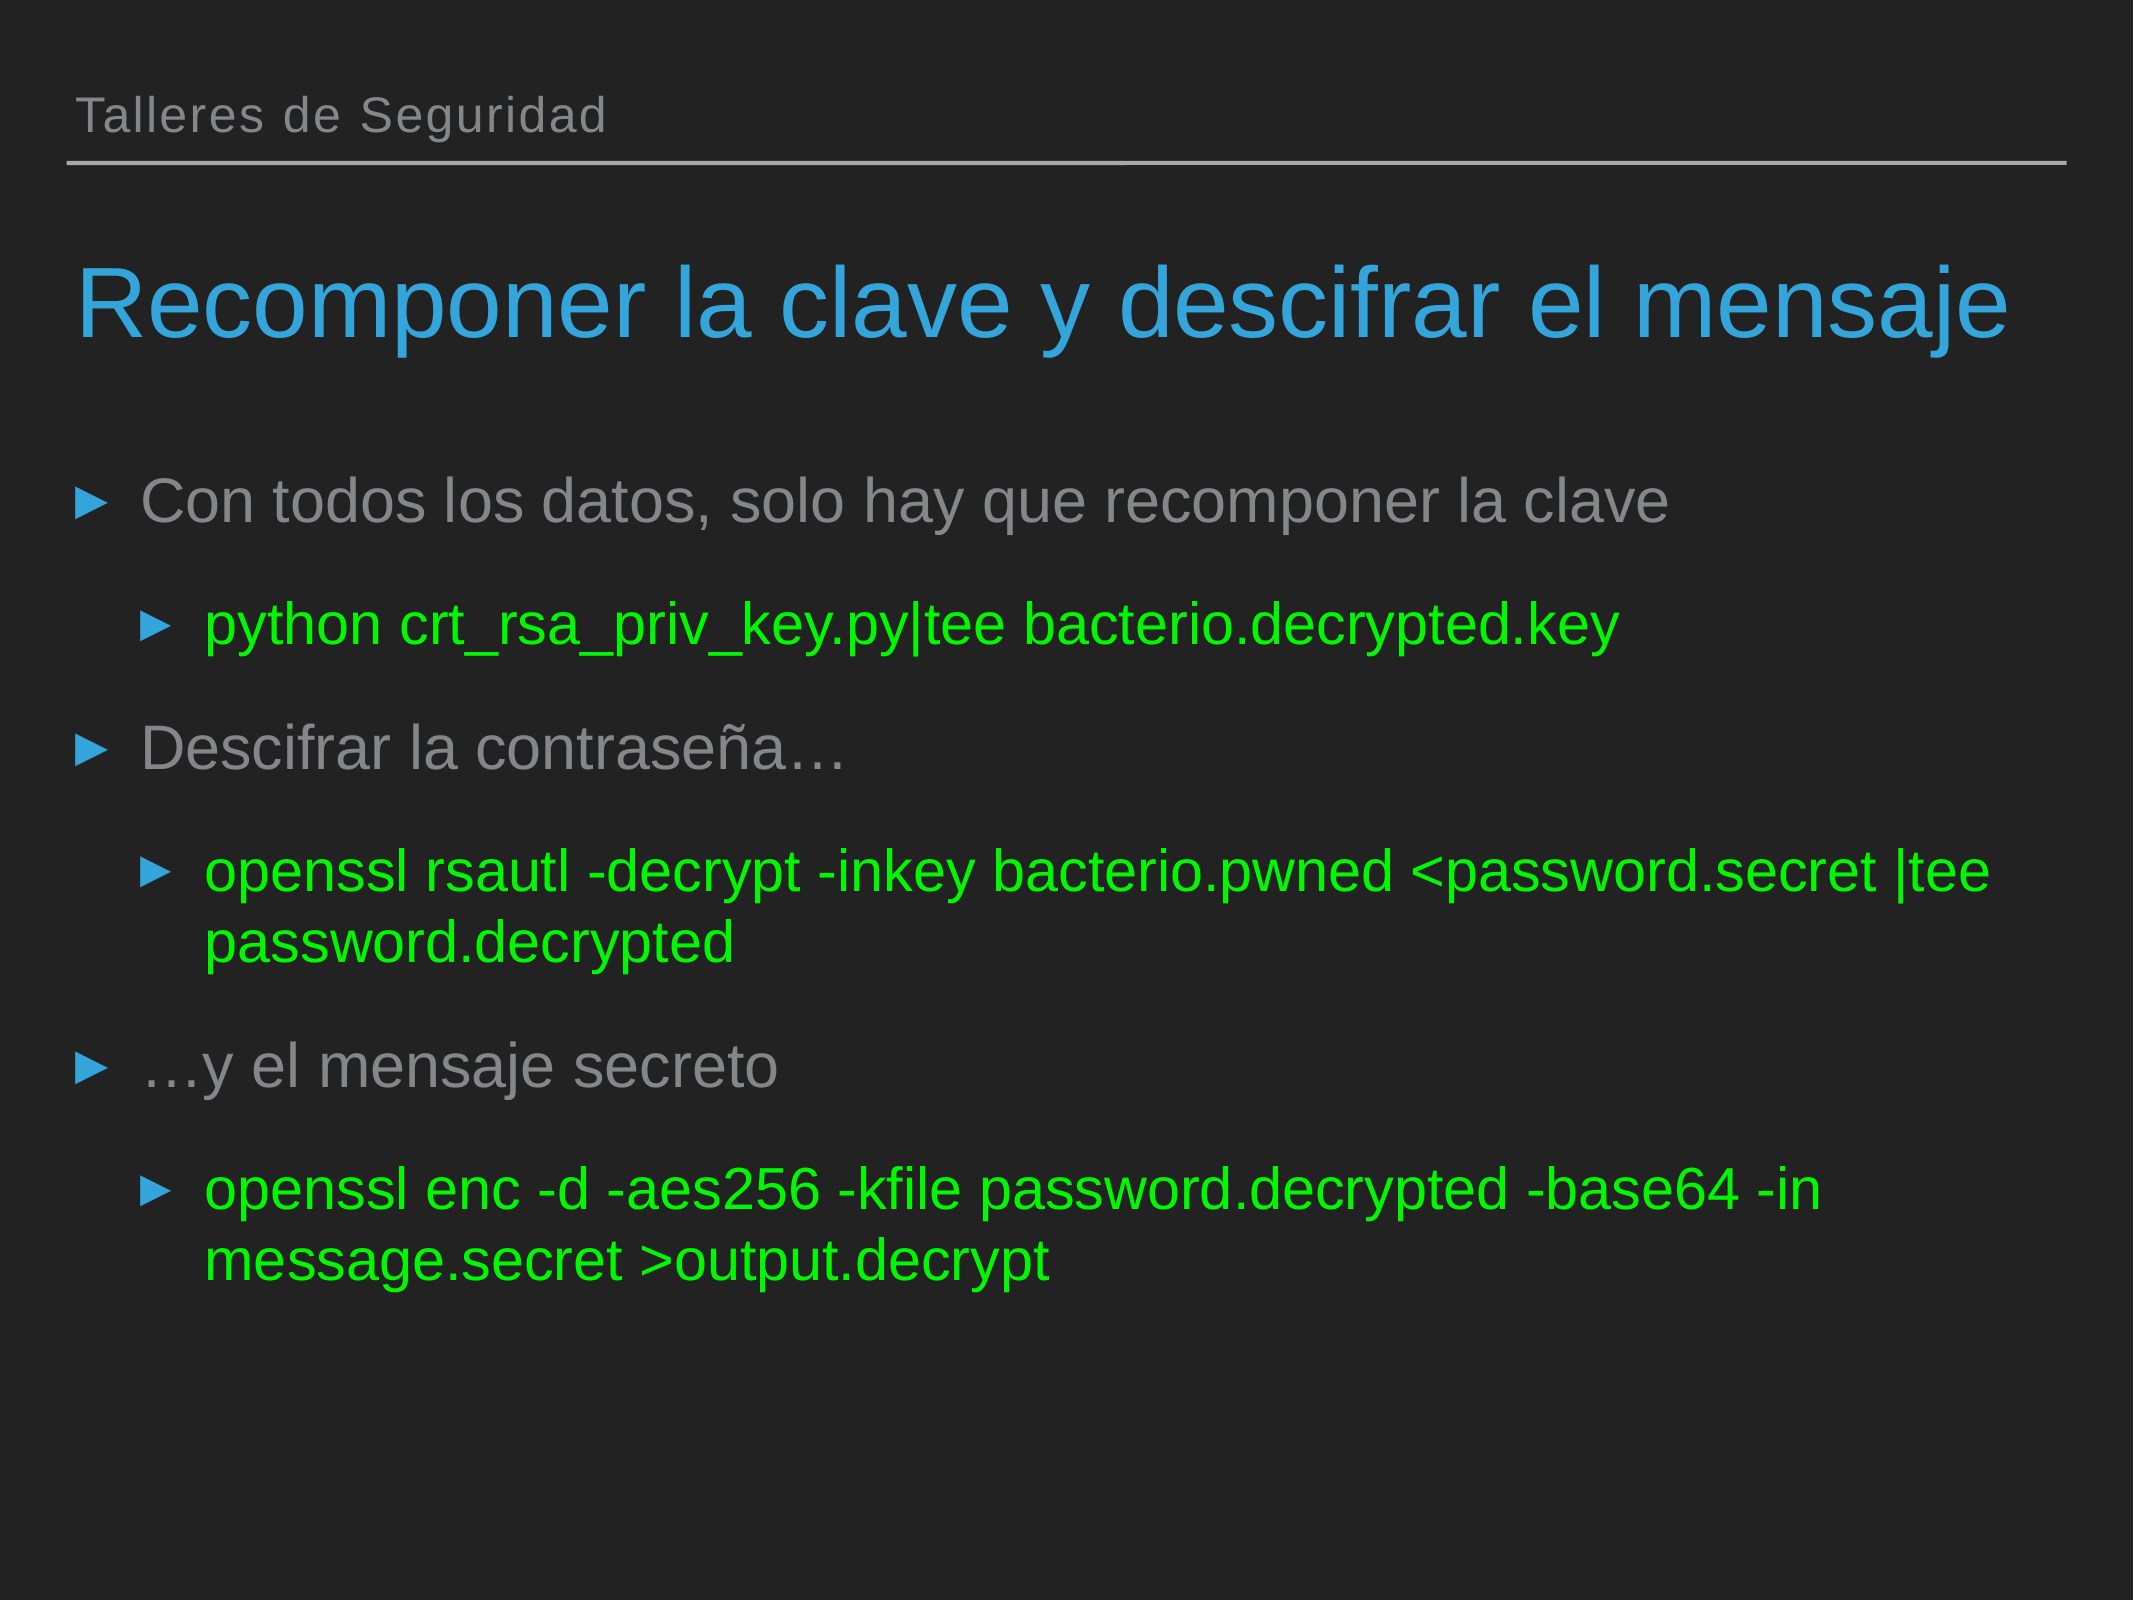

Talleres de Seguridad
# Recomponer la clave y descifrar el mensaje
Con todos los datos, solo hay que recomponer la clave
python crt_rsa_priv_key.py|tee bacterio.decrypted.key
Descifrar la contraseña…
openssl rsautl -decrypt -inkey bacterio.pwned <password.secret |tee password.decrypted
…y el mensaje secreto
openssl enc -d -aes256 -kfile password.decrypted -base64 -in message.secret >output.decrypt